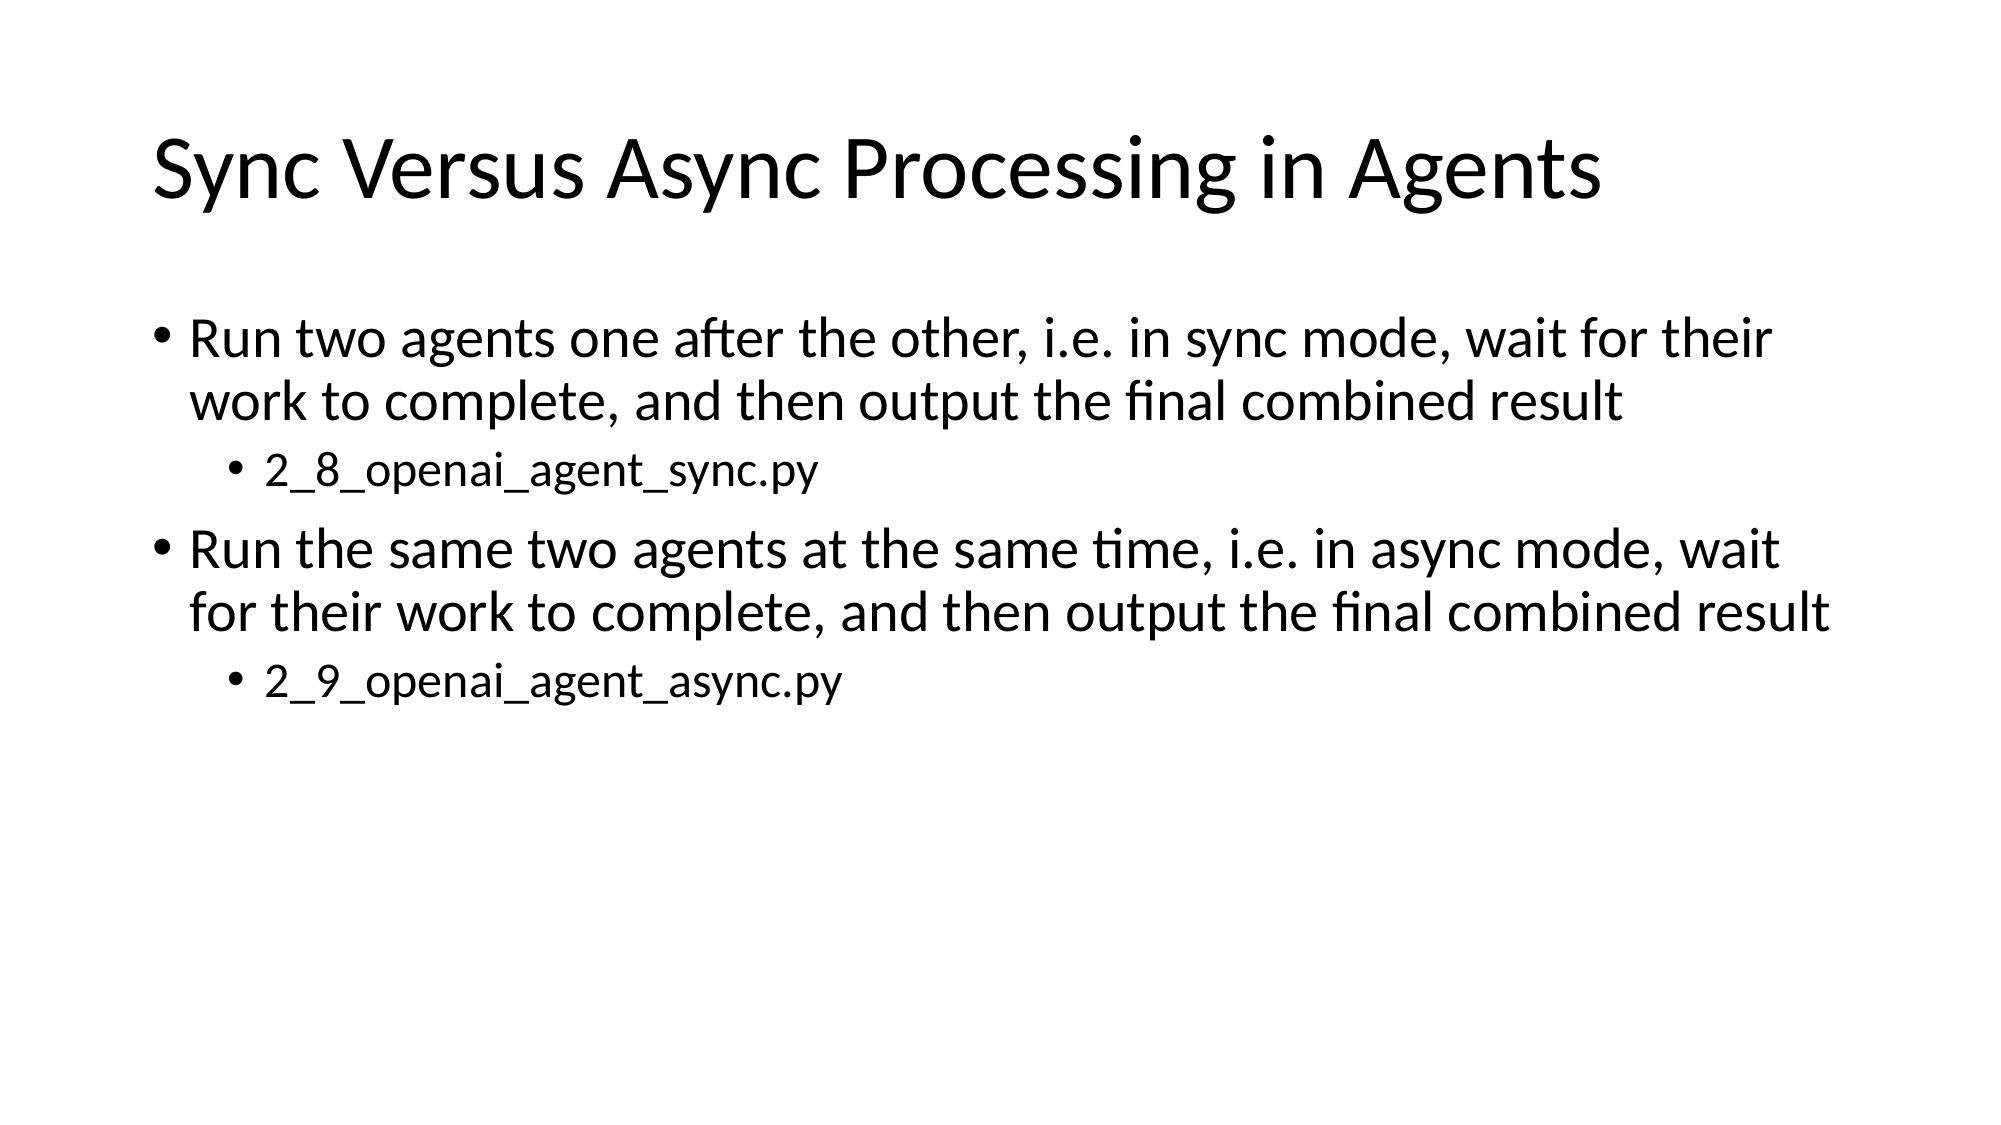

# Sync Versus Async Processing in Agents
Run two agents one after the other, i.e. in sync mode, wait for their work to complete, and then output the final combined result
2_8_openai_agent_sync.py
Run the same two agents at the same time, i.e. in async mode, wait for their work to complete, and then output the final combined result
2_9_openai_agent_async.py